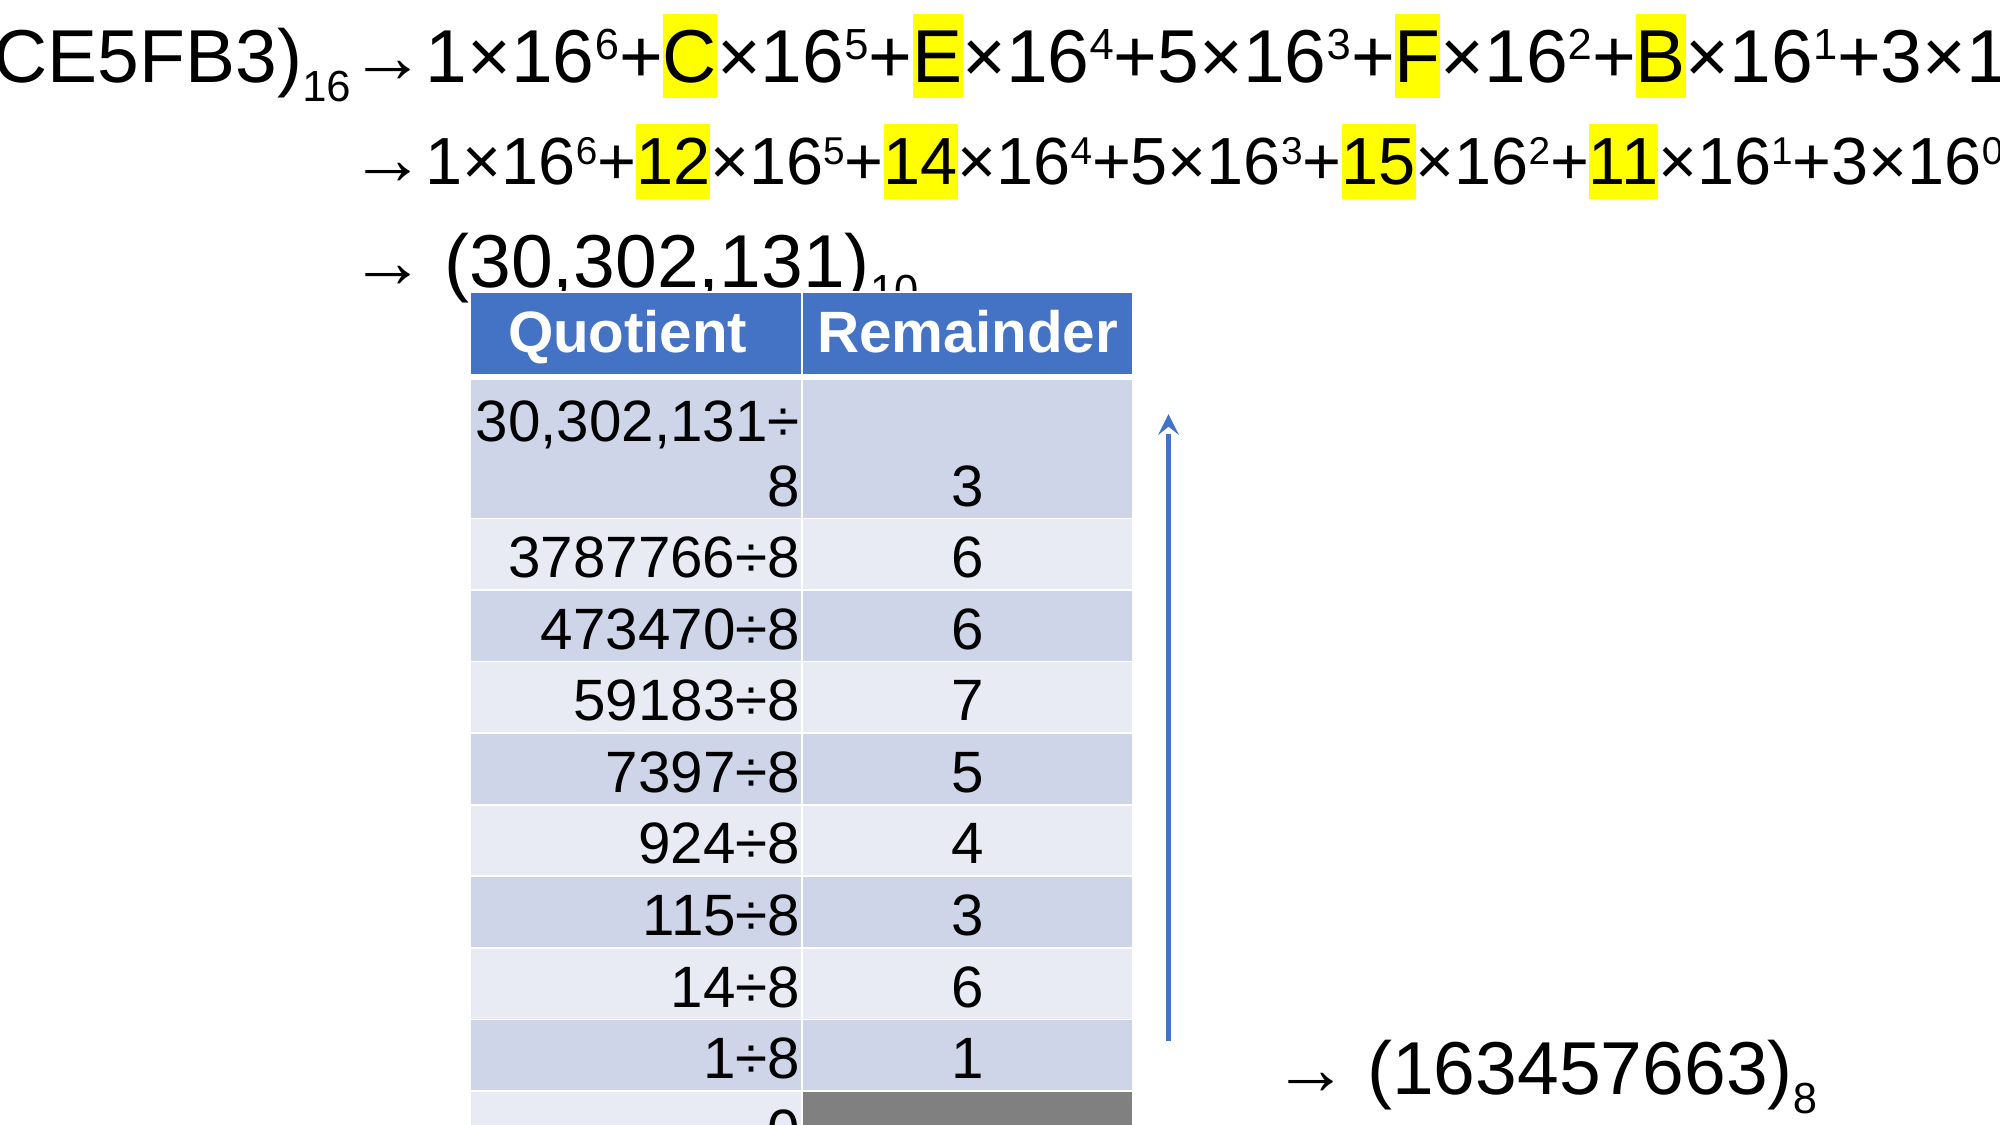

(1CE5FB3)16→1×166+C×165+E×164+5×163+F×162+B×161+3×160
(1CE5FB3)16→1×166+12×165+14×164+5×163+15×162+11×161+3×160
(1CE5FB3)16→ (30,302,131)10
(1CE5FB3)16

| Quotient | Remainder |
| --- | --- |
| 30,302,131÷8 | 3 |
| 3787766÷8 | 6 |
| 473470÷8 | 6 |
| 59183÷8 | 7 |
| 7397÷8 | 5 |
| 924÷8 | 4 |
| 115÷8 | 3 |
| 14÷8 | 6 |
| 1÷8 | 1 |
| 0 |  |
→ (163457663)8